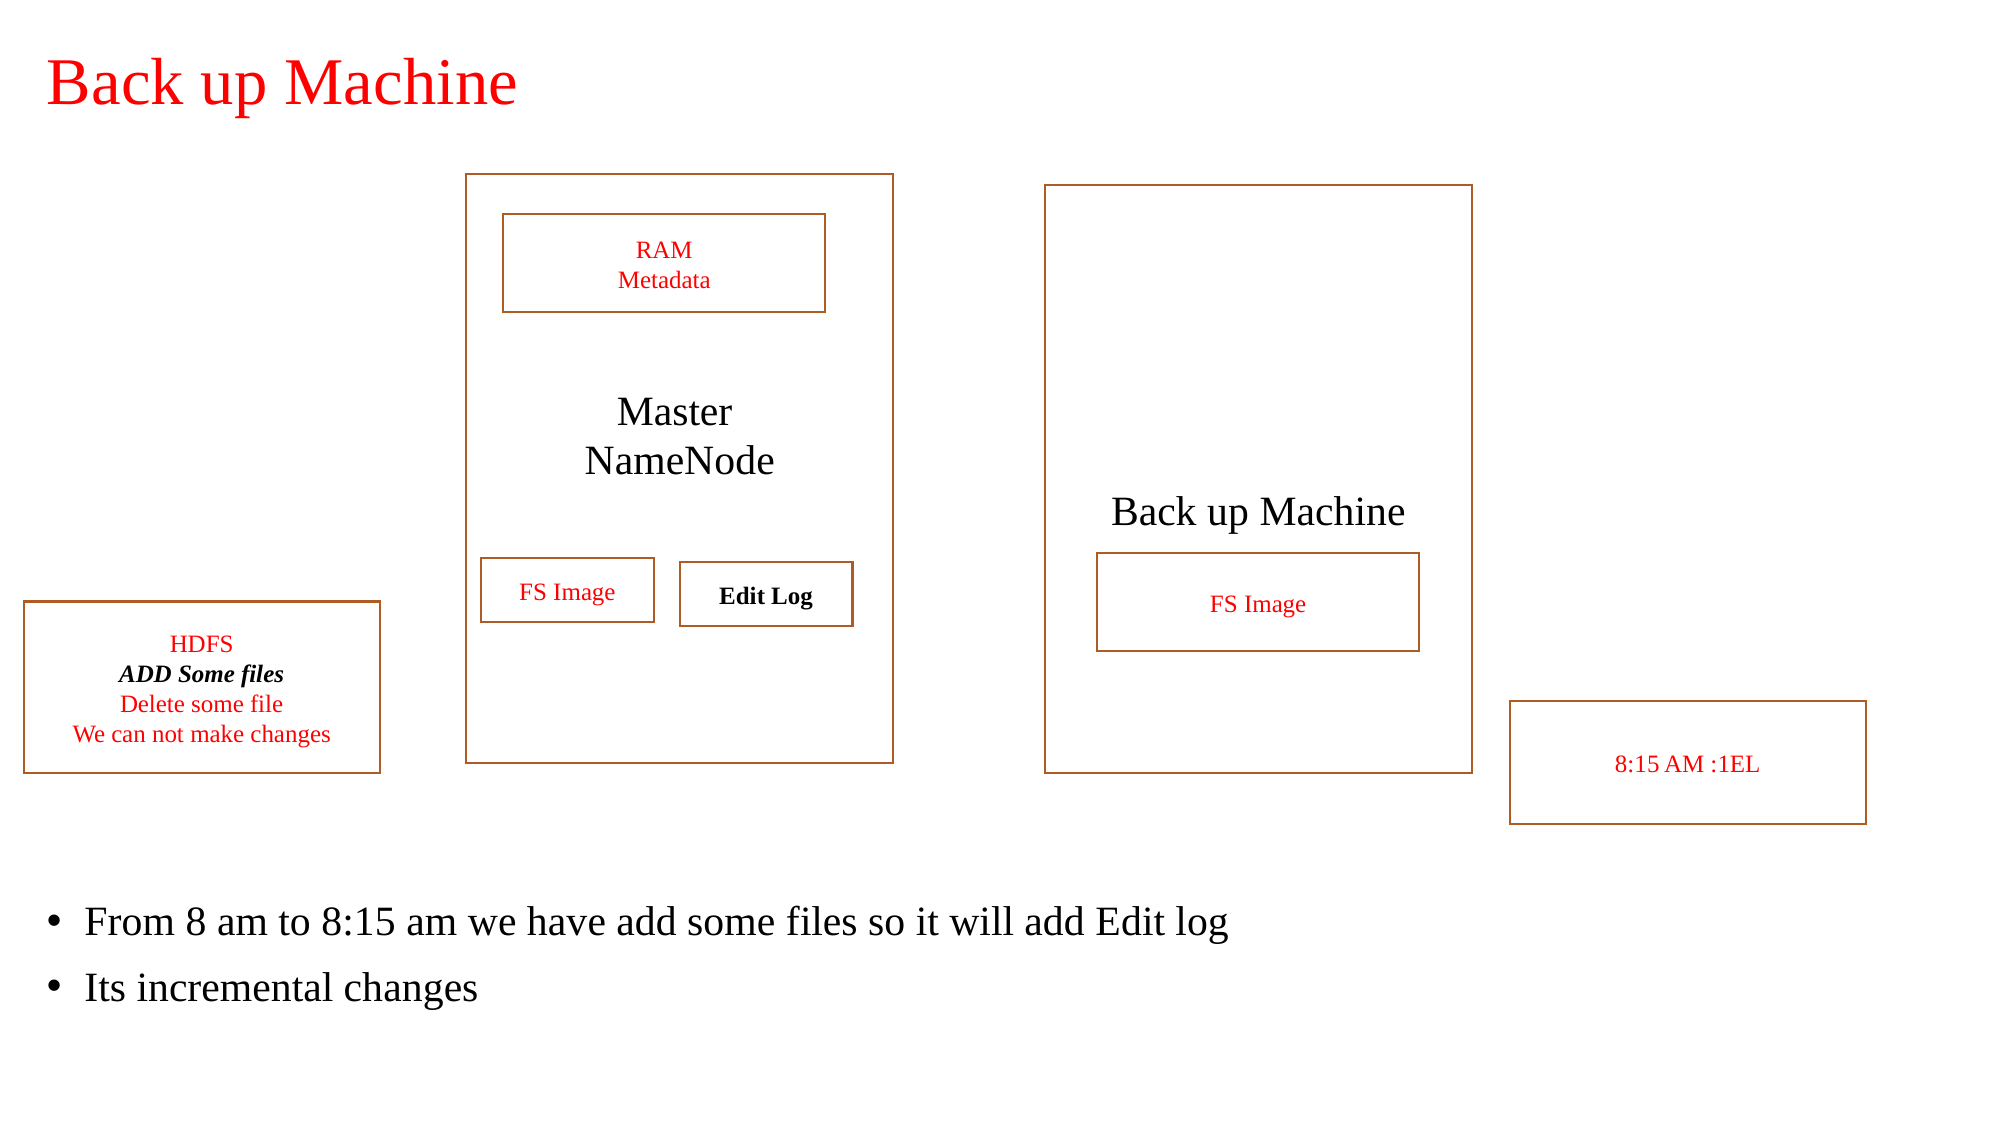

# Back up Machine

Master
NameNode

Back up Machine
RAM
Metadata
 FS Image
 FS Image
Edit Log
HDFS
ADD Some files
Delete some file
We can not make changes
8:15 AM :1EL
From 8 am to 8:15 am we have add some files so it will add Edit log
Its incremental changes